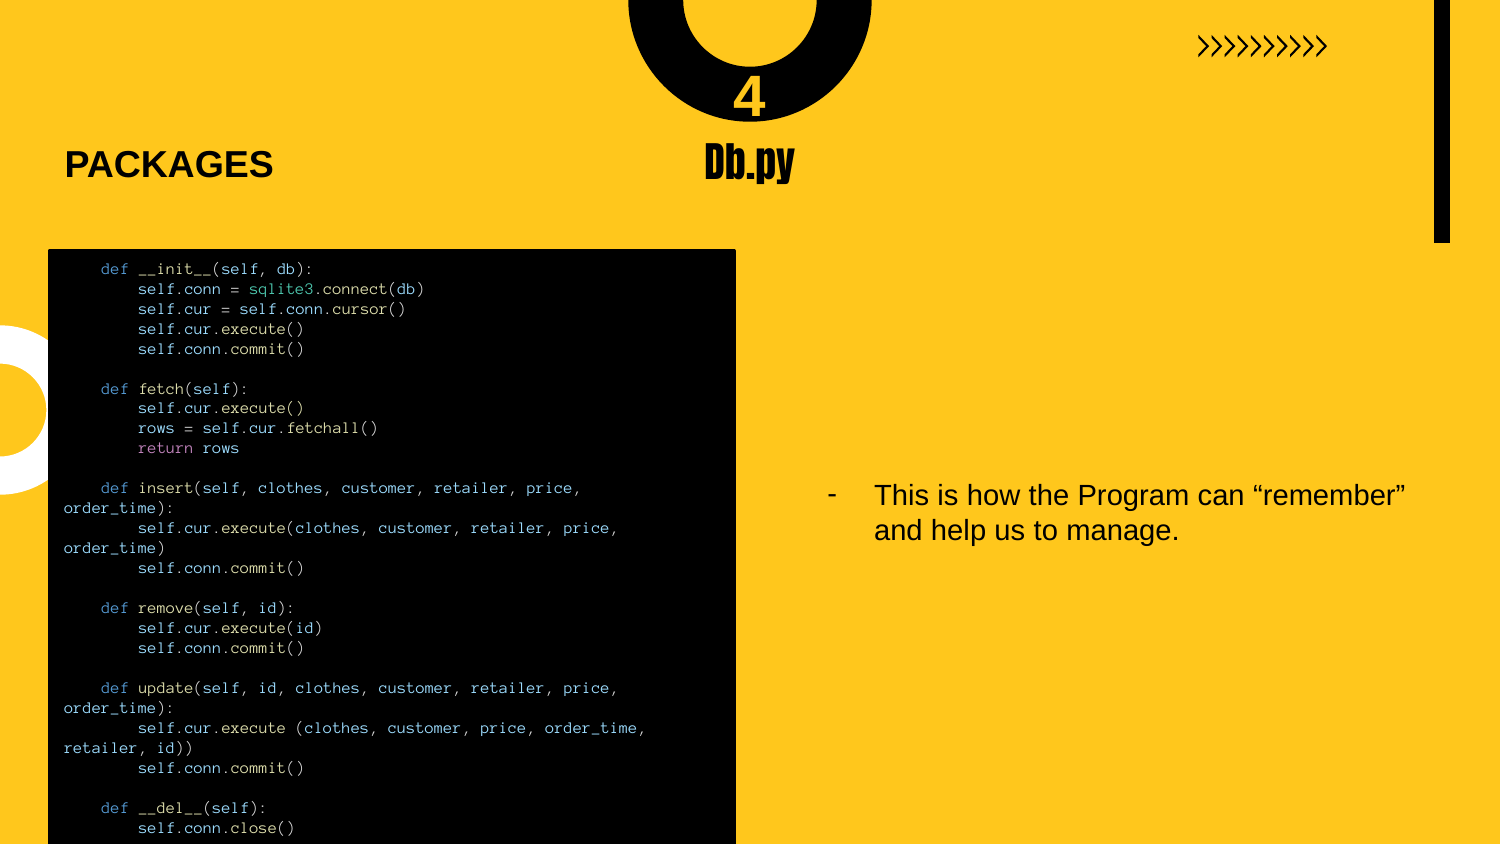

4
# Db.py
PACKAGES
    def __init__(self, db):
        self.conn = sqlite3.connect(db)
        self.cur = self.conn.cursor()
        self.cur.execute()
        self.conn.commit()
    def fetch(self):
        self.cur.execute()
        rows = self.cur.fetchall()
        return rows
    def insert(self, clothes, customer, retailer, price, order_time):
        self.cur.execute(clothes, customer, retailer, price, order_time)
        self.conn.commit()
    def remove(self, id):
        self.cur.execute(id)
        self.conn.commit()
    def update(self, id, clothes, customer, retailer, price, order_time):
        self.cur.execute (clothes, customer, price, order_time, retailer, id))
        self.conn.commit()
    def __del__(self):
        self.conn.close()

This is how the Program can “remember” and help us to manage.